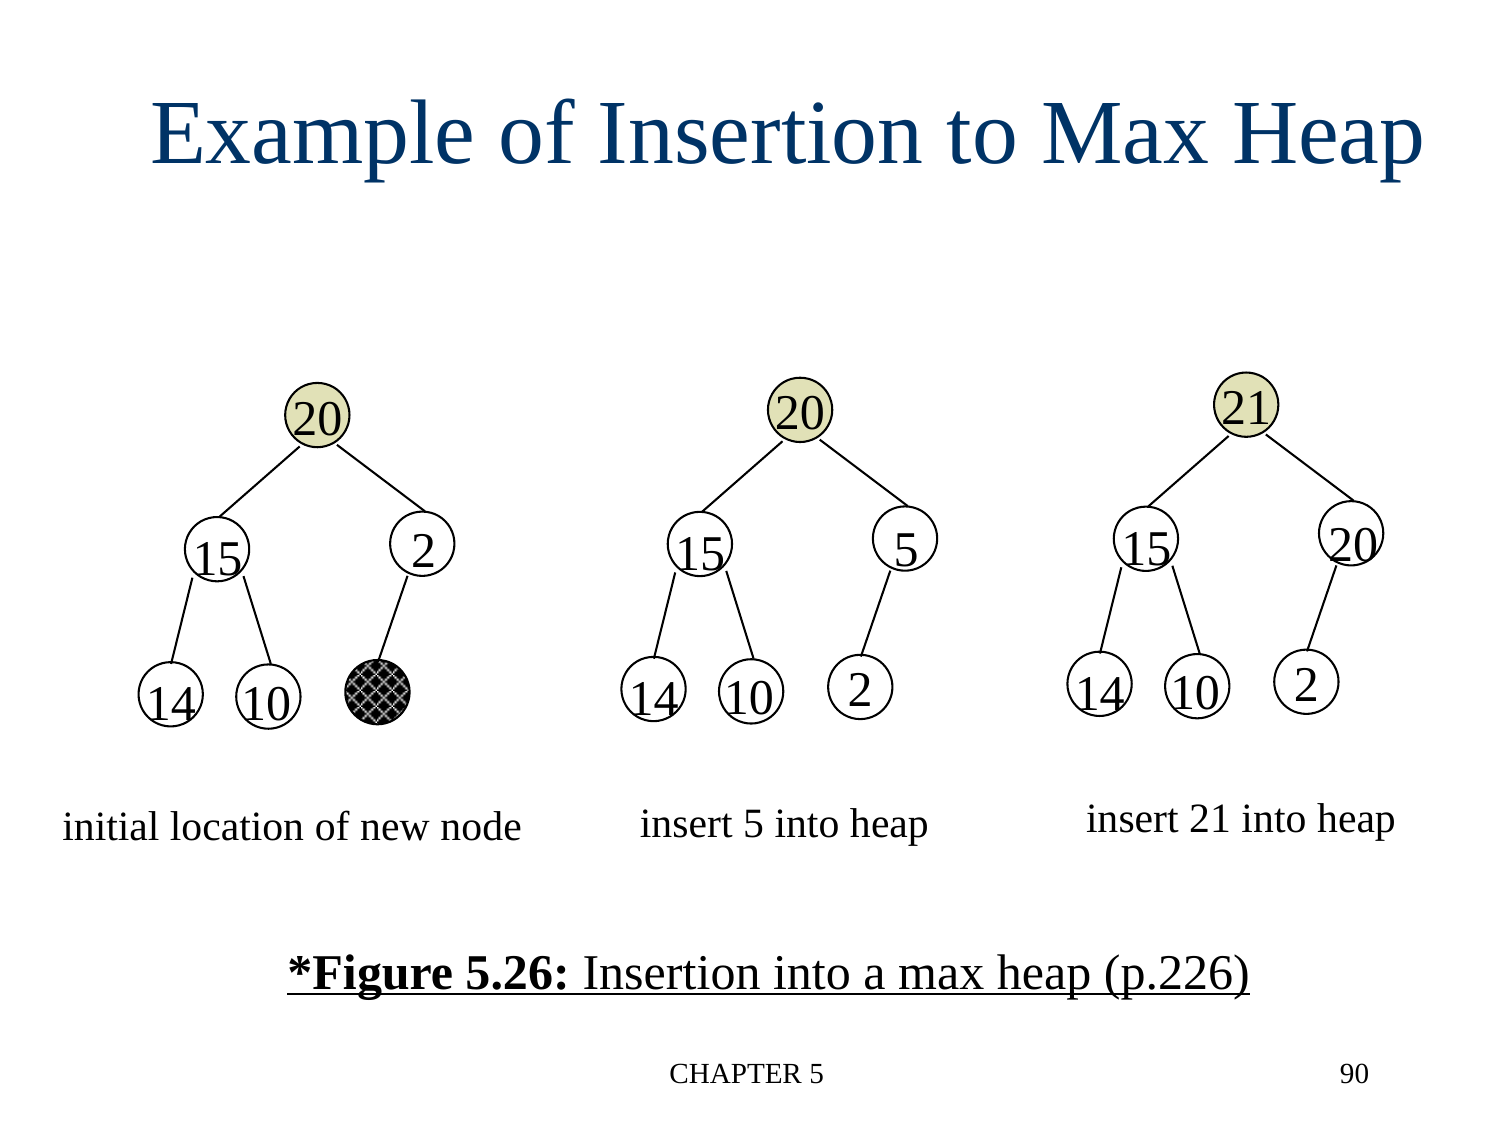

Example of Insertion to Max Heap
21
20
20

20

15
5
2

15

15

2

10
14

2

10
14

10
14

insert 21 into heap
insert 5 into heap
initial location of new node
*Figure 5.26: Insertion into a max heap (p.226)
CHAPTER 5
90